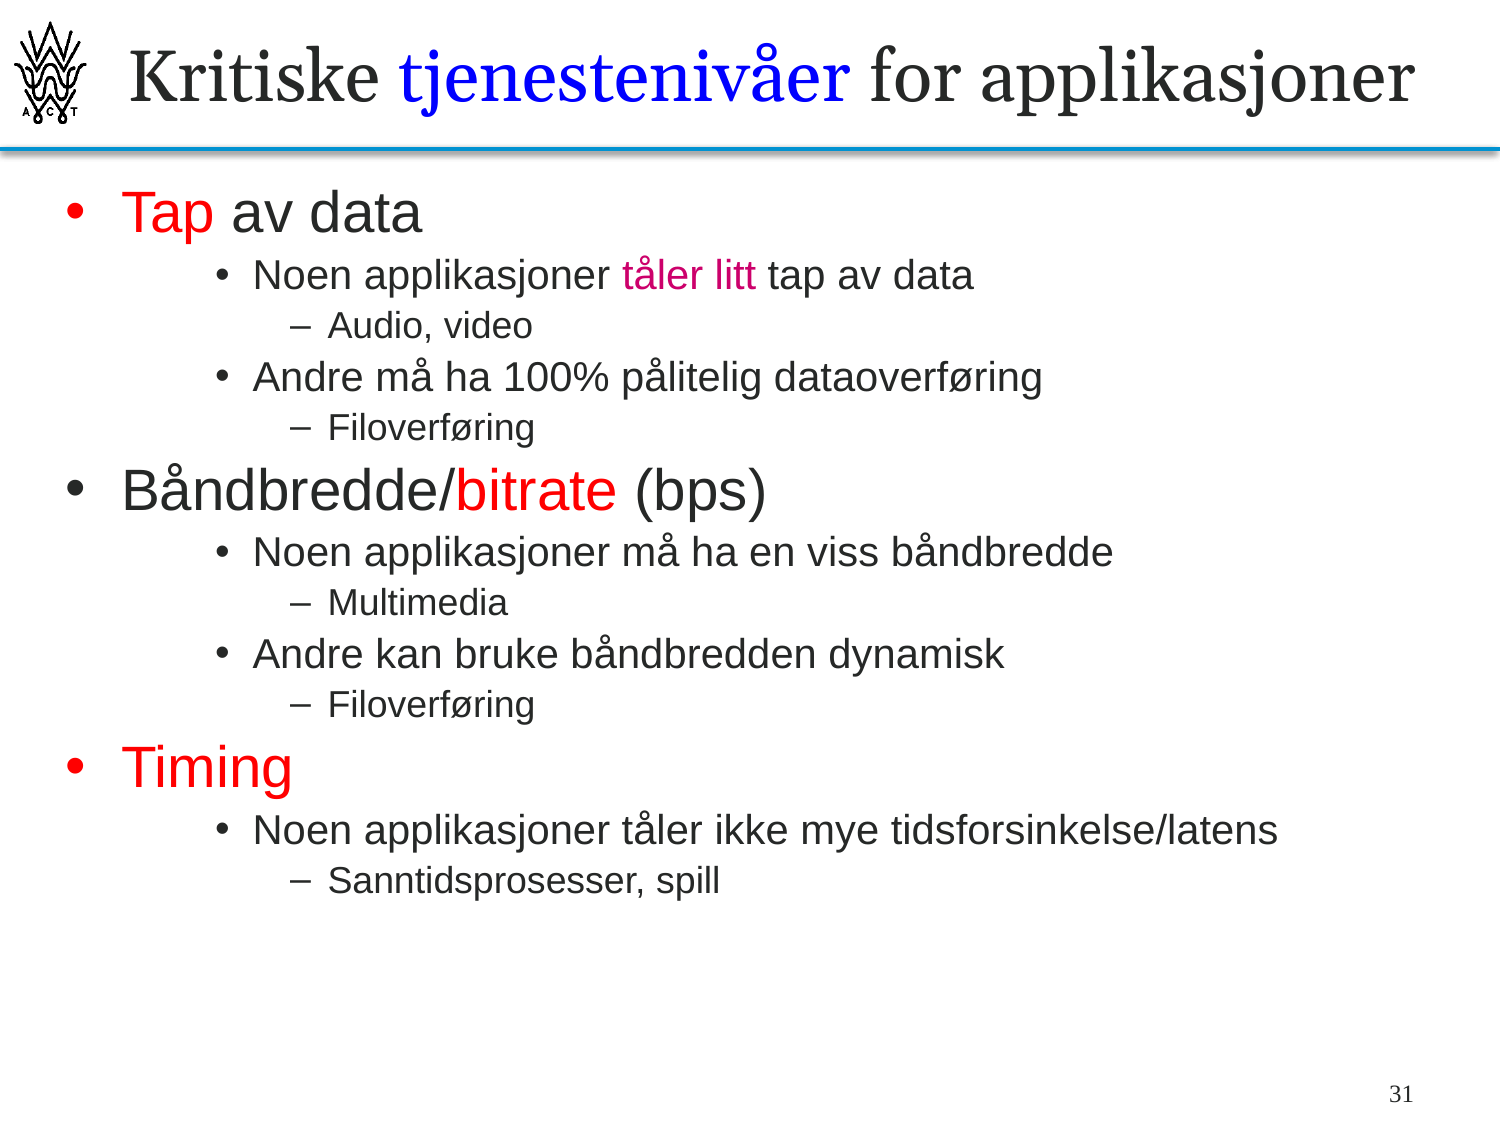

# Kritiske tjenestenivåer for applikasjoner
Tap av data
Noen applikasjoner tåler litt tap av data
Audio, video
Andre må ha 100% pålitelig dataoverføring
Filoverføring
Båndbredde/bitrate (bps)
Noen applikasjoner må ha en viss båndbredde
Multimedia
Andre kan bruke båndbredden dynamisk
Filoverføring
Timing
Noen applikasjoner tåler ikke mye tidsforsinkelse/latens
Sanntidsprosesser, spill
31